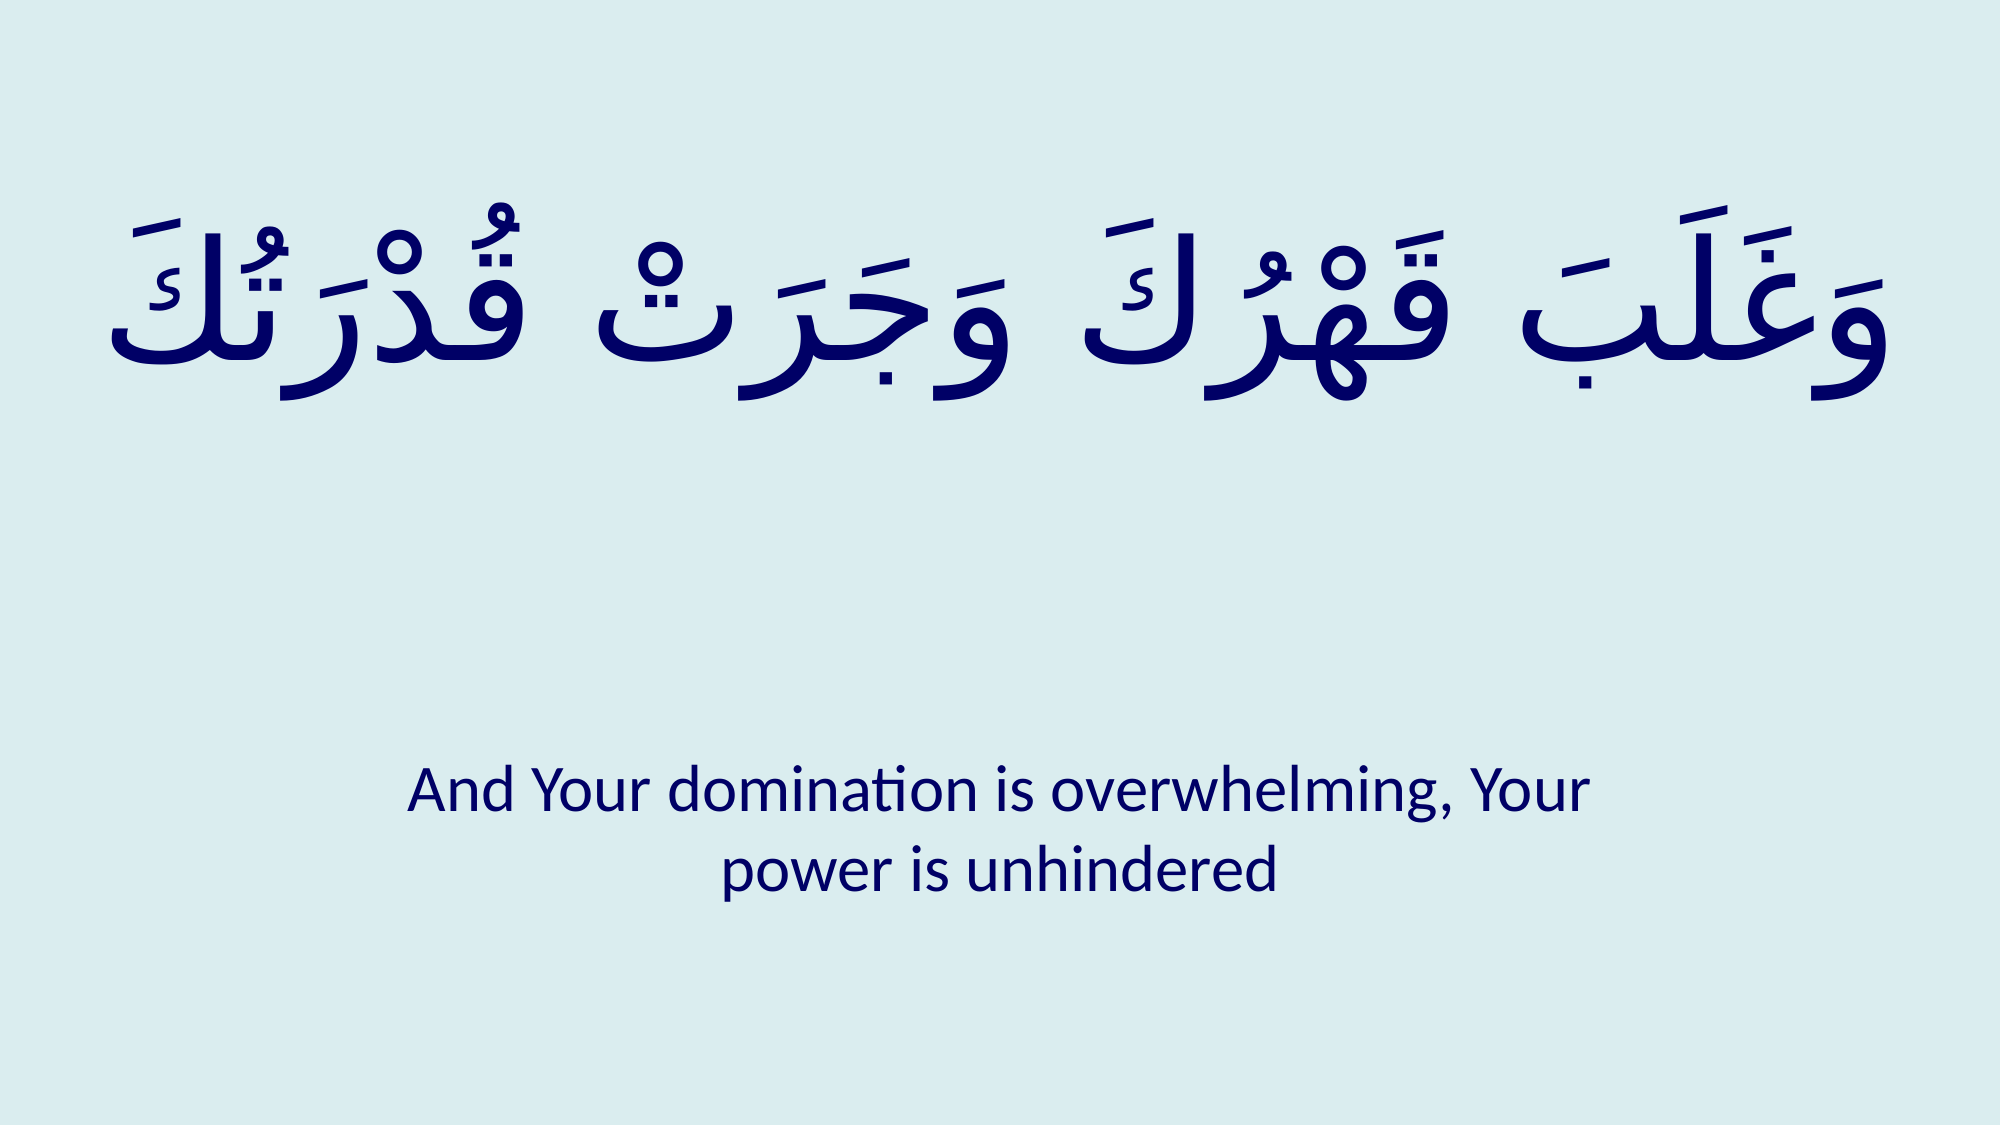

# وَغَلَبَ قَهْرُكَ وَجَرَتْ قُدْرَتُكَ
And Your domination is overwhelming, Your power is unhindered